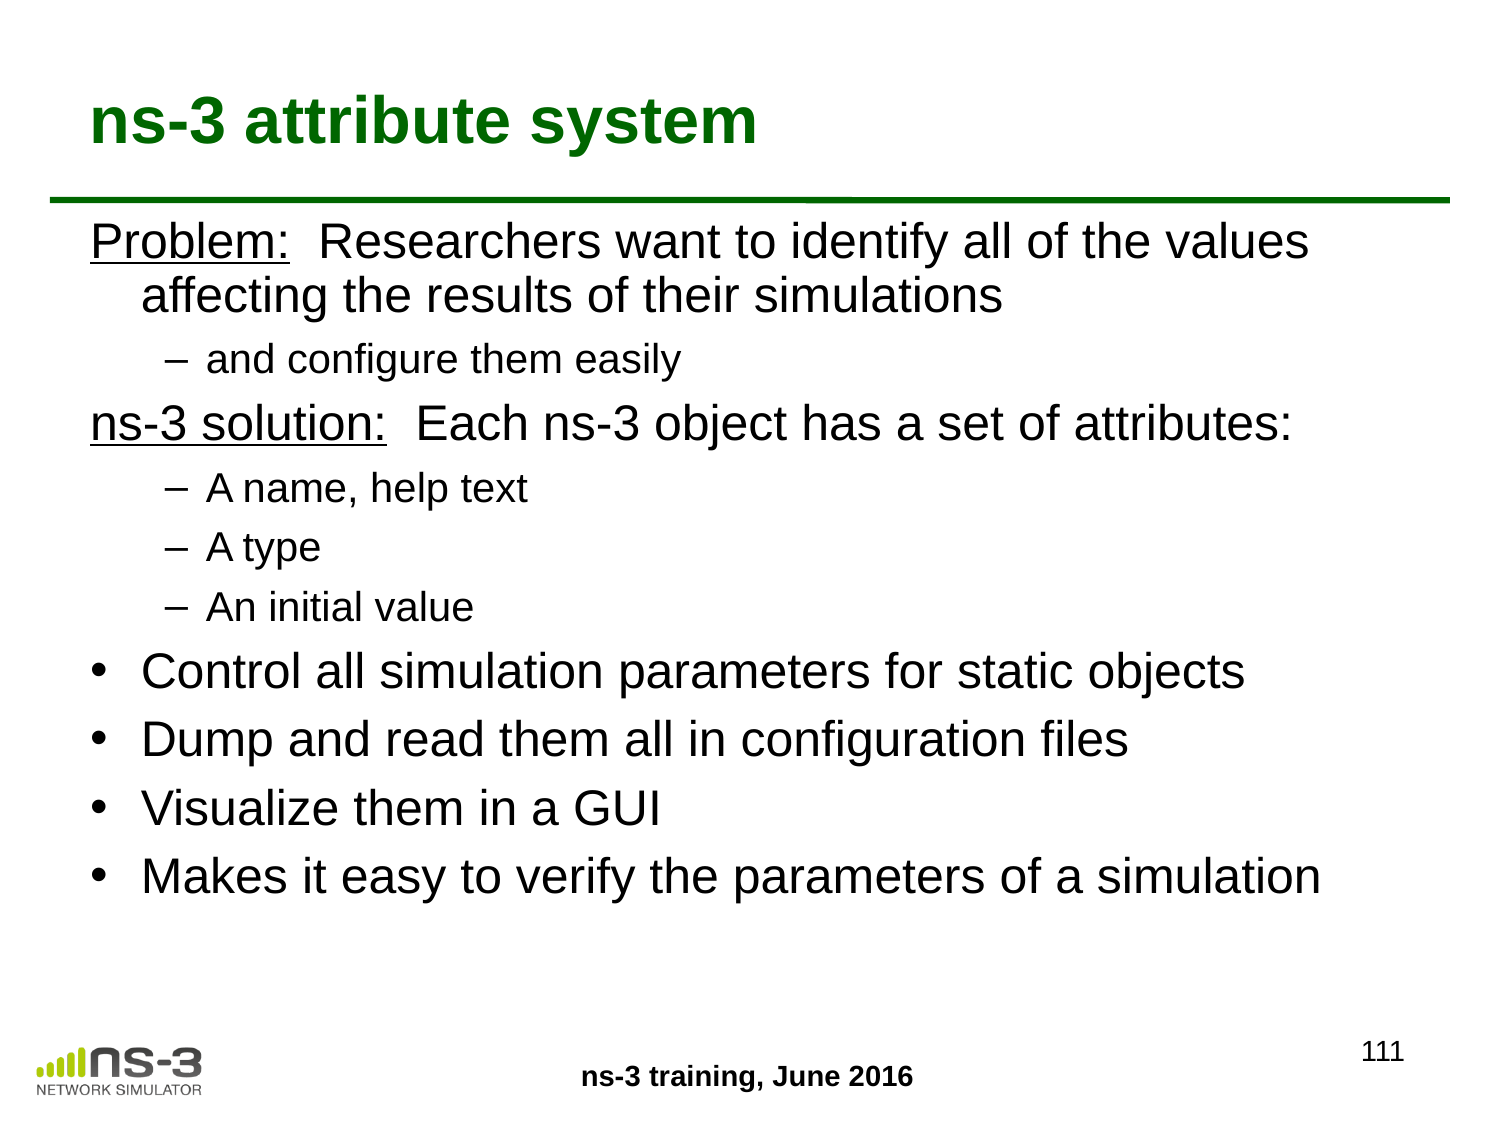

# ns-3 attribute system
Problem:  Researchers want to identify all of the values affecting the results of their simulations
and configure them easily
ns-3 solution:  Each ns-3 object has a set of attributes:
A name, help text
A type
An initial value
Control all simulation parameters for static objects
Dump and read them all in configuration files
Visualize them in a GUI
Makes it easy to verify the parameters of a simulation
111
ns-3 training, June 2016